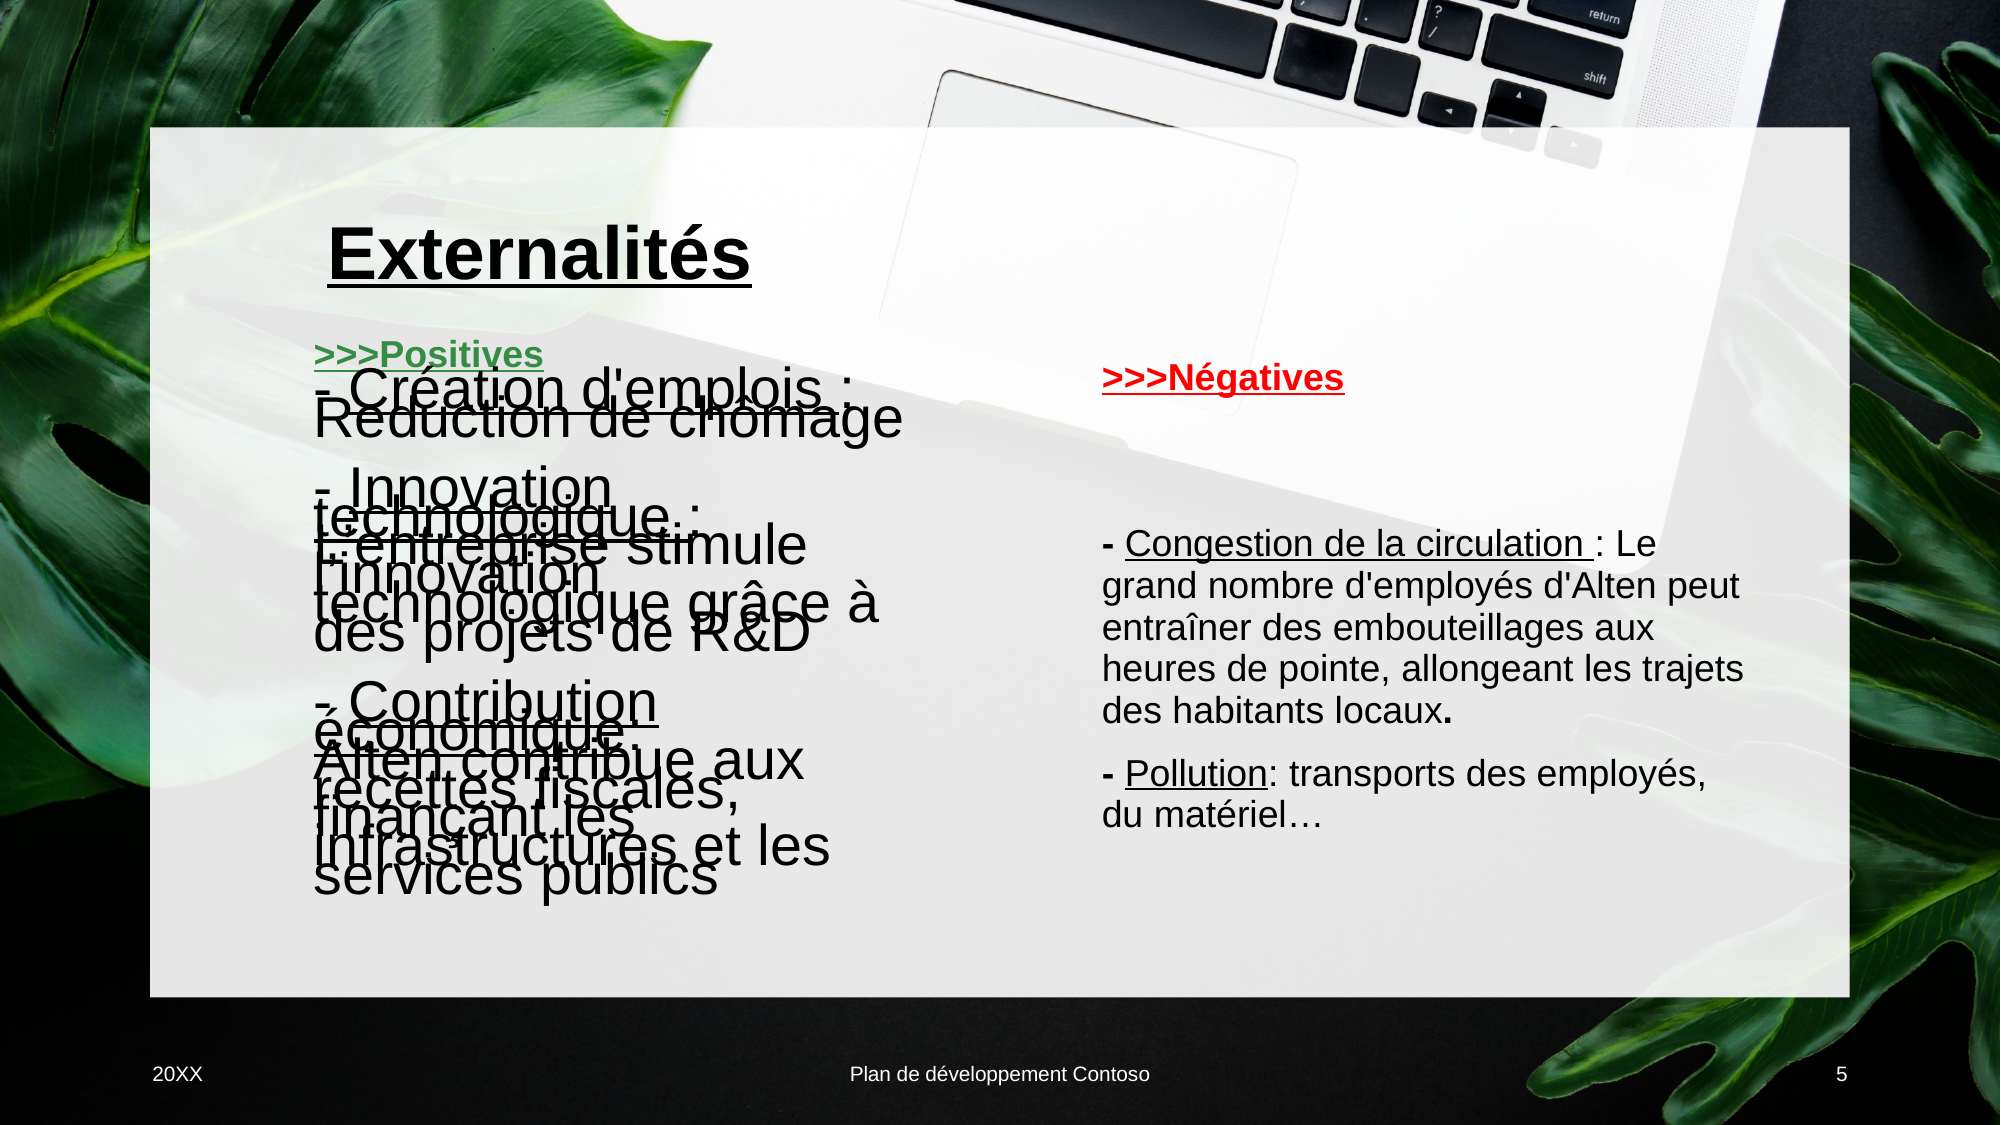

# Externalités
>>>Positives
>>>Négatives
- Création d'emplois :
Reduction de chômage

- Innovation technologique :
L’entreprise stimule l’innovation technologique grâce à des projets de R&D

- Contribution économique:
Alten contribue aux recettes fiscales, finançant les infrastructures et les services publics

- Congestion de la circulation : Le grand nombre d'employés d'Alten peut entraîner des embouteillages aux heures de pointe, allongeant les trajets des habitants locaux.
- Pollution: transports des employés, du matériel…

20XX
Plan de développement Contoso
5